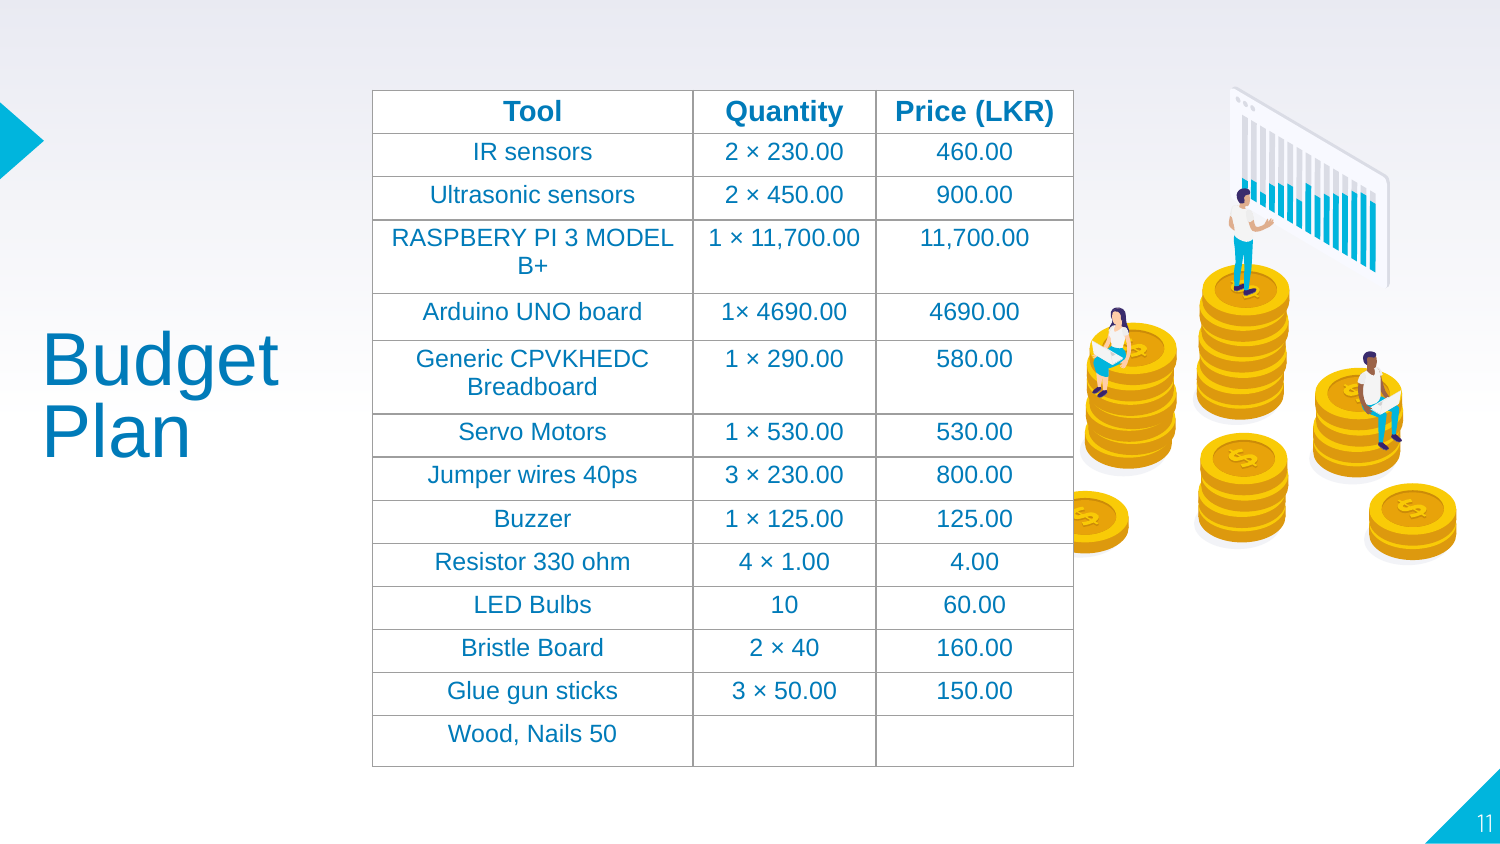

| Tool | Quantity | Price (LKR) |
| --- | --- | --- |
| IR sensors | 2 × 230.00 | 460.00 |
| Ultrasonic sensors | 2 × 450.00 | 900.00 |
| RASPBERY PI 3 MODEL B+ | 1 × 11,700.00 | 11,700.00 |
| Arduino UNO board | 1× 4690.00 | 4690.00 |
| Generic CPVKHEDC Breadboard | 1 × 290.00 | 580.00 |
| Servo Motors | 1 × 530.00 | 530.00 |
| Jumper wires 40ps | 3 × 230.00 | 800.00 |
| Buzzer | 1 × 125.00 | 125.00 |
| Resistor 330 ohm | 4 × 1.00 | 4.00 |
| LED Bulbs | 10 | 60.00 |
| Bristle Board | 2 × 40 | 160.00 |
| Glue gun sticks | 3 × 50.00 | 150.00 |
| Wood, Nails 50 |  |  |
# Budget Plan

11